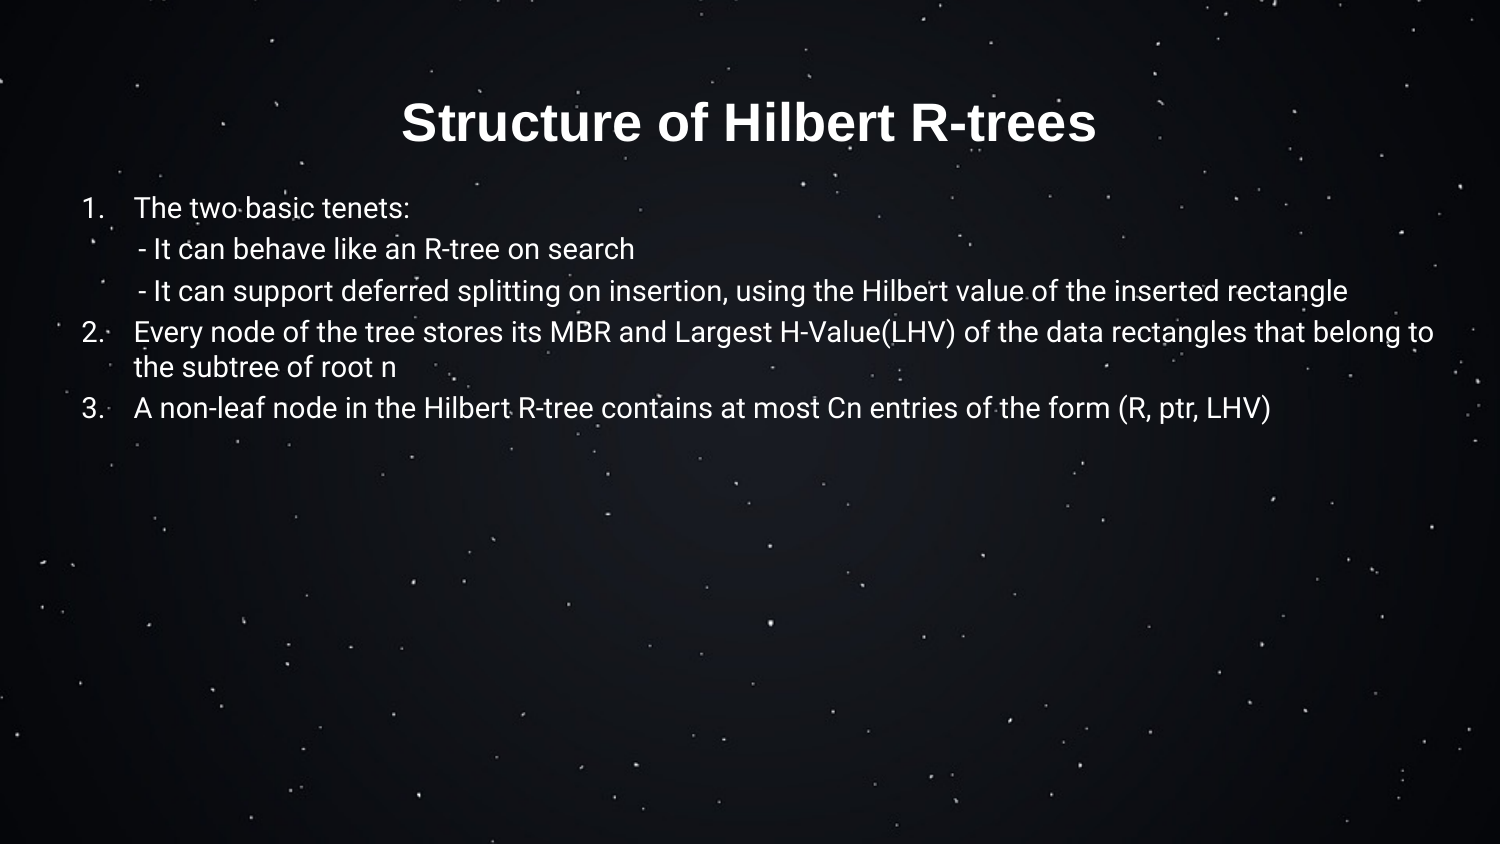

# Structure of Hilbert R-trees
The two basic tenets:
           - It can behave like an R-tree on search
           - It can support deferred splitting on insertion, using the Hilbert value of the inserted rectangle
Every node of the tree stores its MBR and Largest H-Value(LHV) of the data rectangles that belong to the subtree of root n
A non-leaf node in the Hilbert R-tree contains at most Cn entries of the form (R, ptr, LHV)